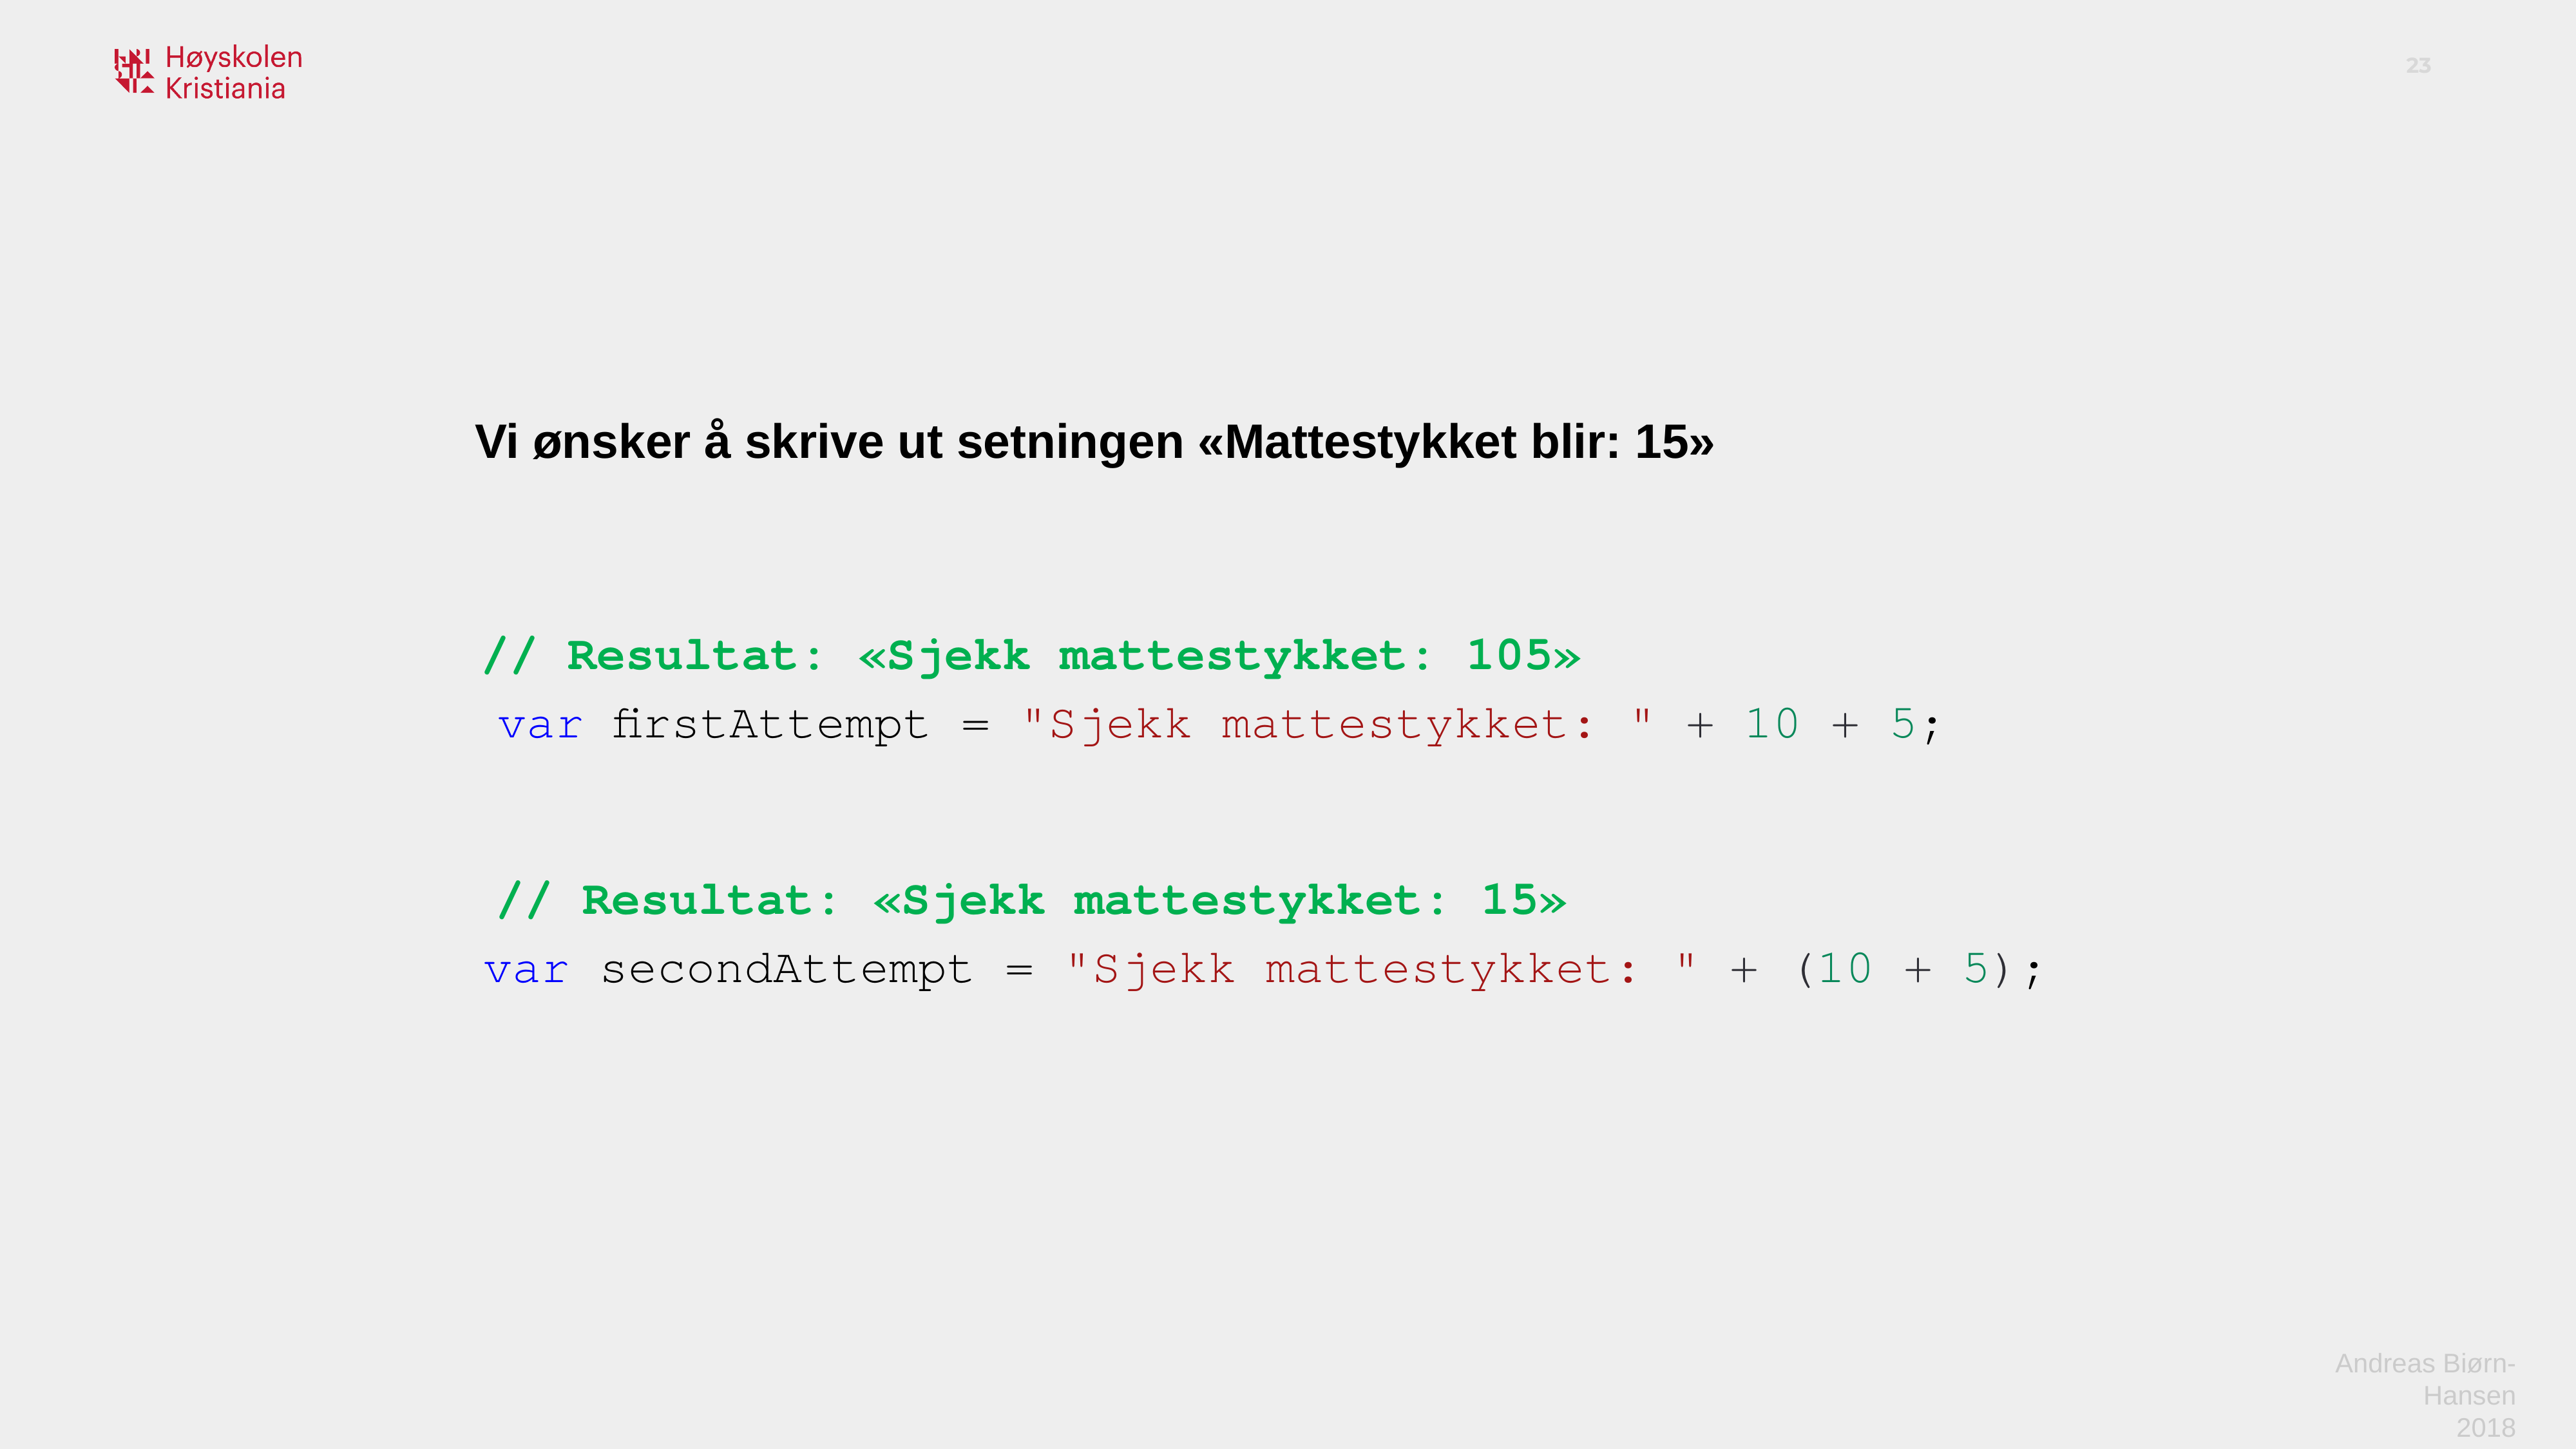

Vi ønsker å skrive ut setningen «Mattestykket blir: 15»
// Resultat: «Sjekk mattestykket: 105»
var firstAttempt = "Sjekk mattestykket: " + 10 + 5;
// Resultat: «Sjekk mattestykket: 15»
var secondAttempt = "Sjekk mattestykket: " + (10 + 5);